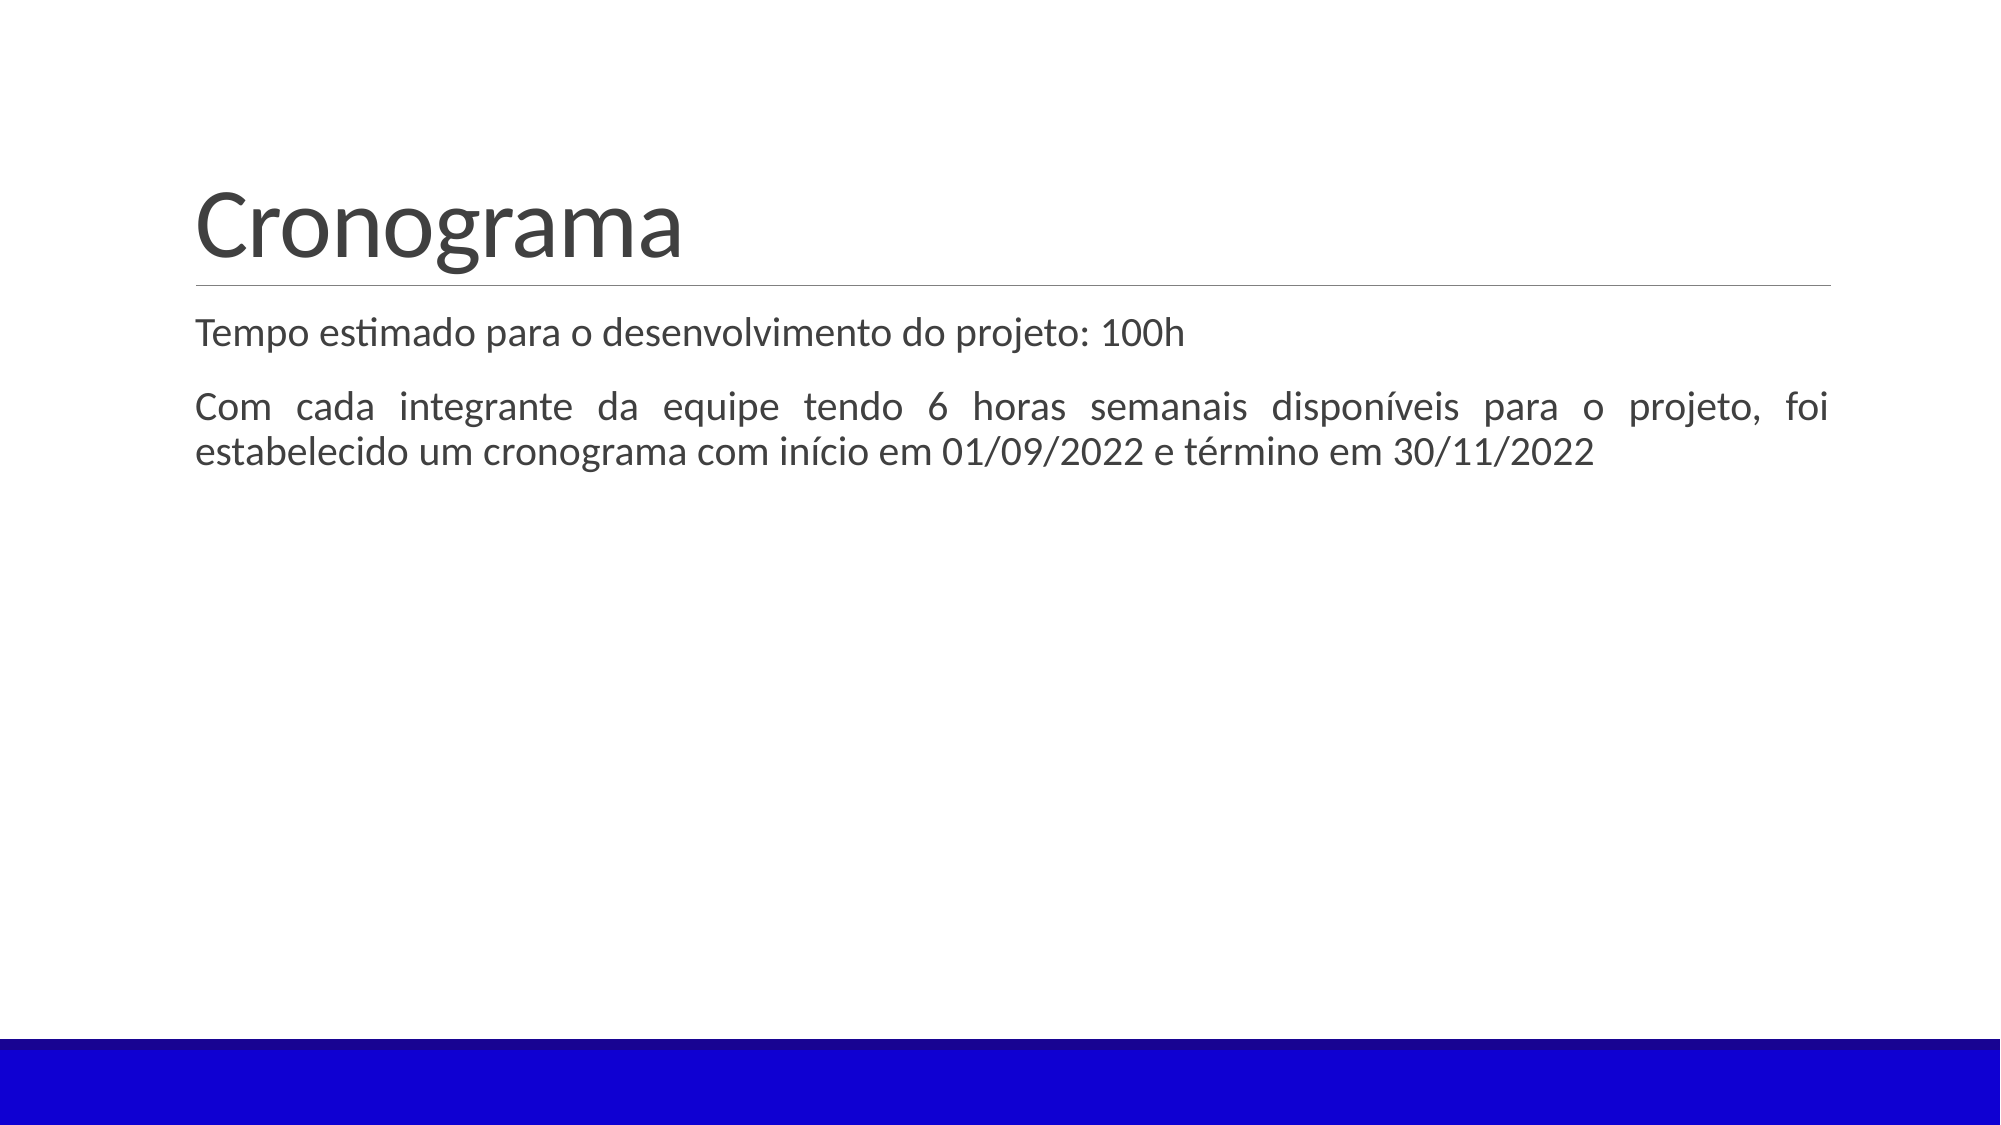

# Cronograma
Tempo estimado para o desenvolvimento do projeto: 100h
Com cada integrante da equipe tendo 6 horas semanais disponíveis para o projeto, foi estabelecido um cronograma com início em 01/09/2022 e término em 30/11/2022